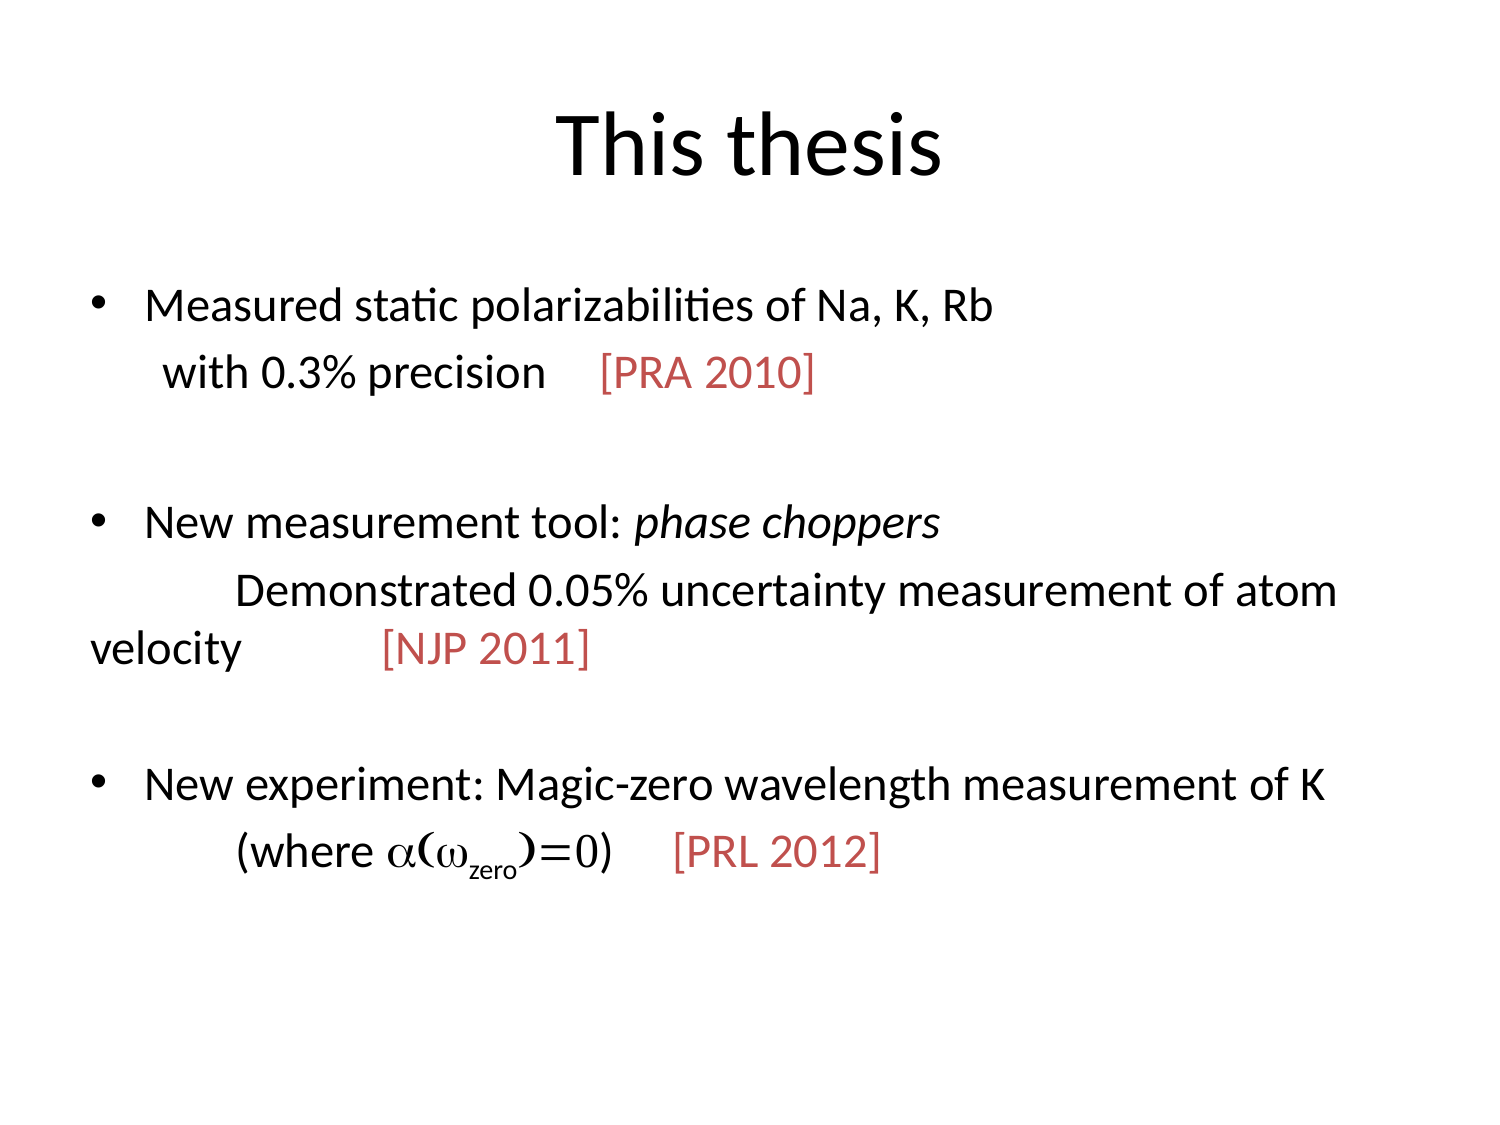

# This thesis
Measured static polarizabilities of Na, K, Rb
with 0.3% precision 									[PRA 2010]

New measurement tool: phase choppers
	Demonstrated 0.05% uncertainty measurement of atom 		velocity 												[NJP 2011]

New experiment: Magic-zero wavelength measurement of K
	(where α(ωzero)=0) 									[PRL 2012]